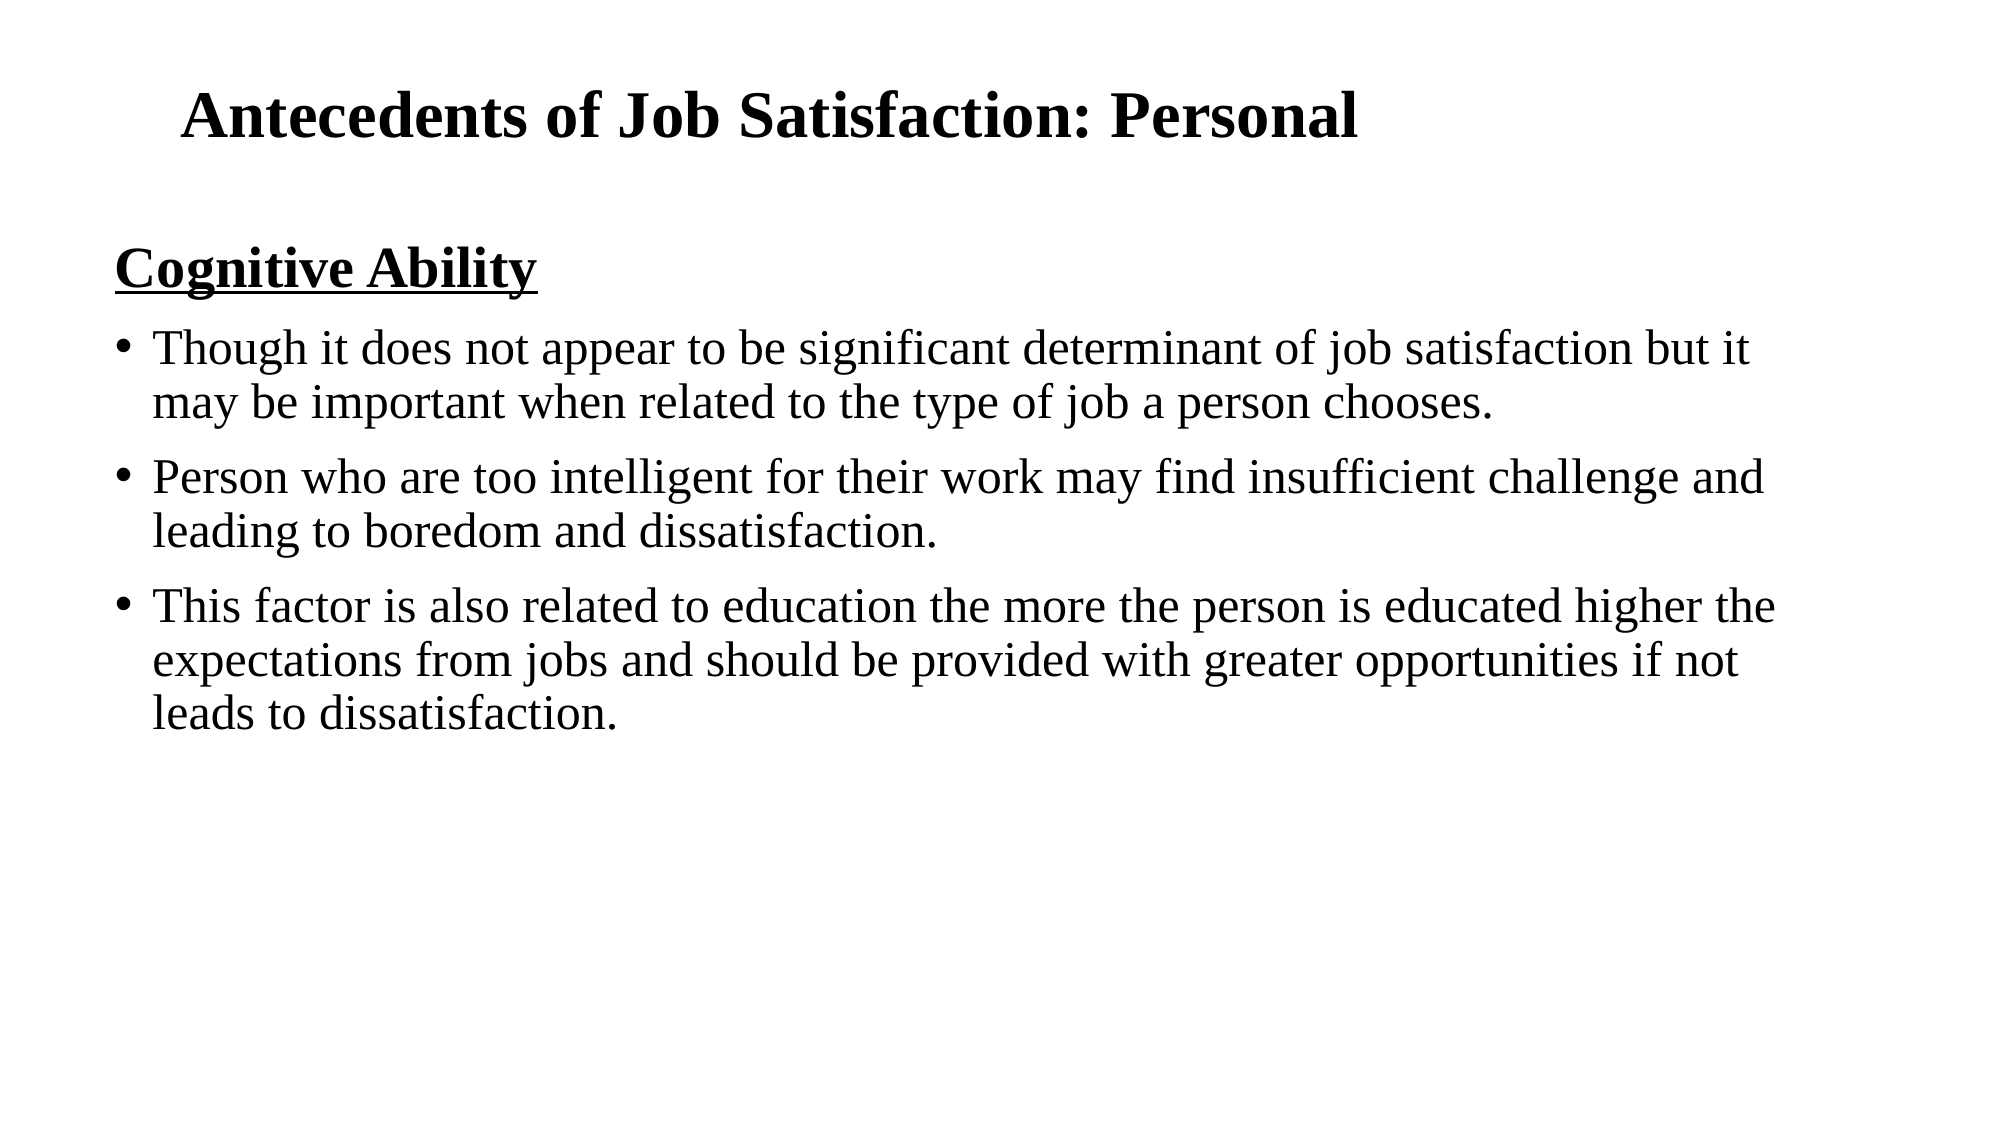

# Antecedents of Job Satisfaction: Personal
Cognitive Ability
Though it does not appear to be significant determinant of job satisfaction but it may be important when related to the type of job a person chooses.
Person who are too intelligent for their work may find insufficient challenge and leading to boredom and dissatisfaction.
This factor is also related to education the more the person is educated higher the expectations from jobs and should be provided with greater opportunities if not leads to dissatisfaction.